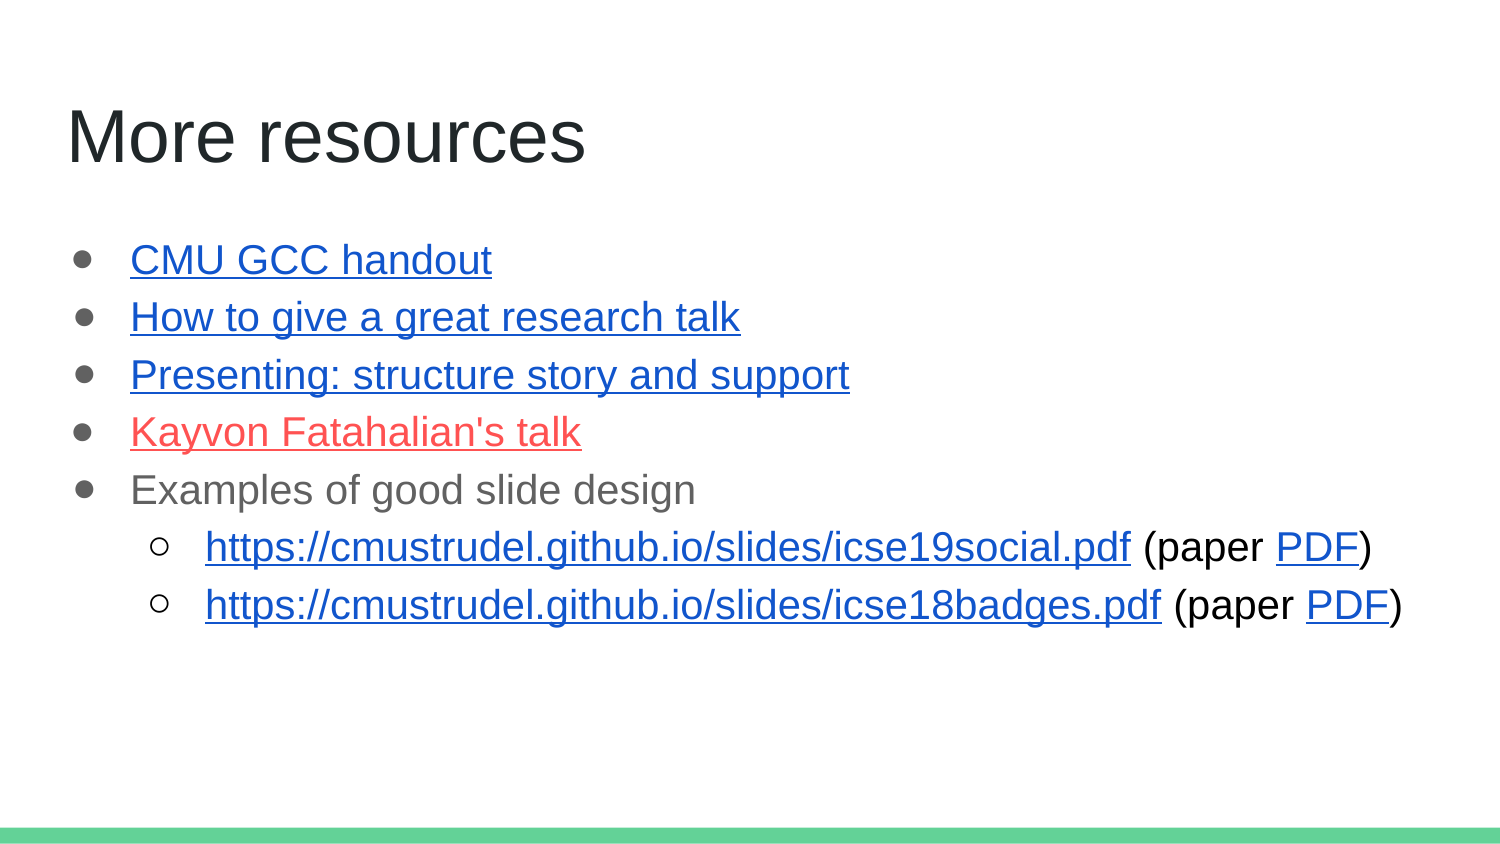

# More resources
CMU GCC handout
How to give a great research talk
Presenting: structure story and support
Kayvon Fatahalian's talk
Examples of good slide design
https://cmustrudel.github.io/slides/icse19social.pdf (paper PDF)
https://cmustrudel.github.io/slides/icse18badges.pdf (paper PDF)